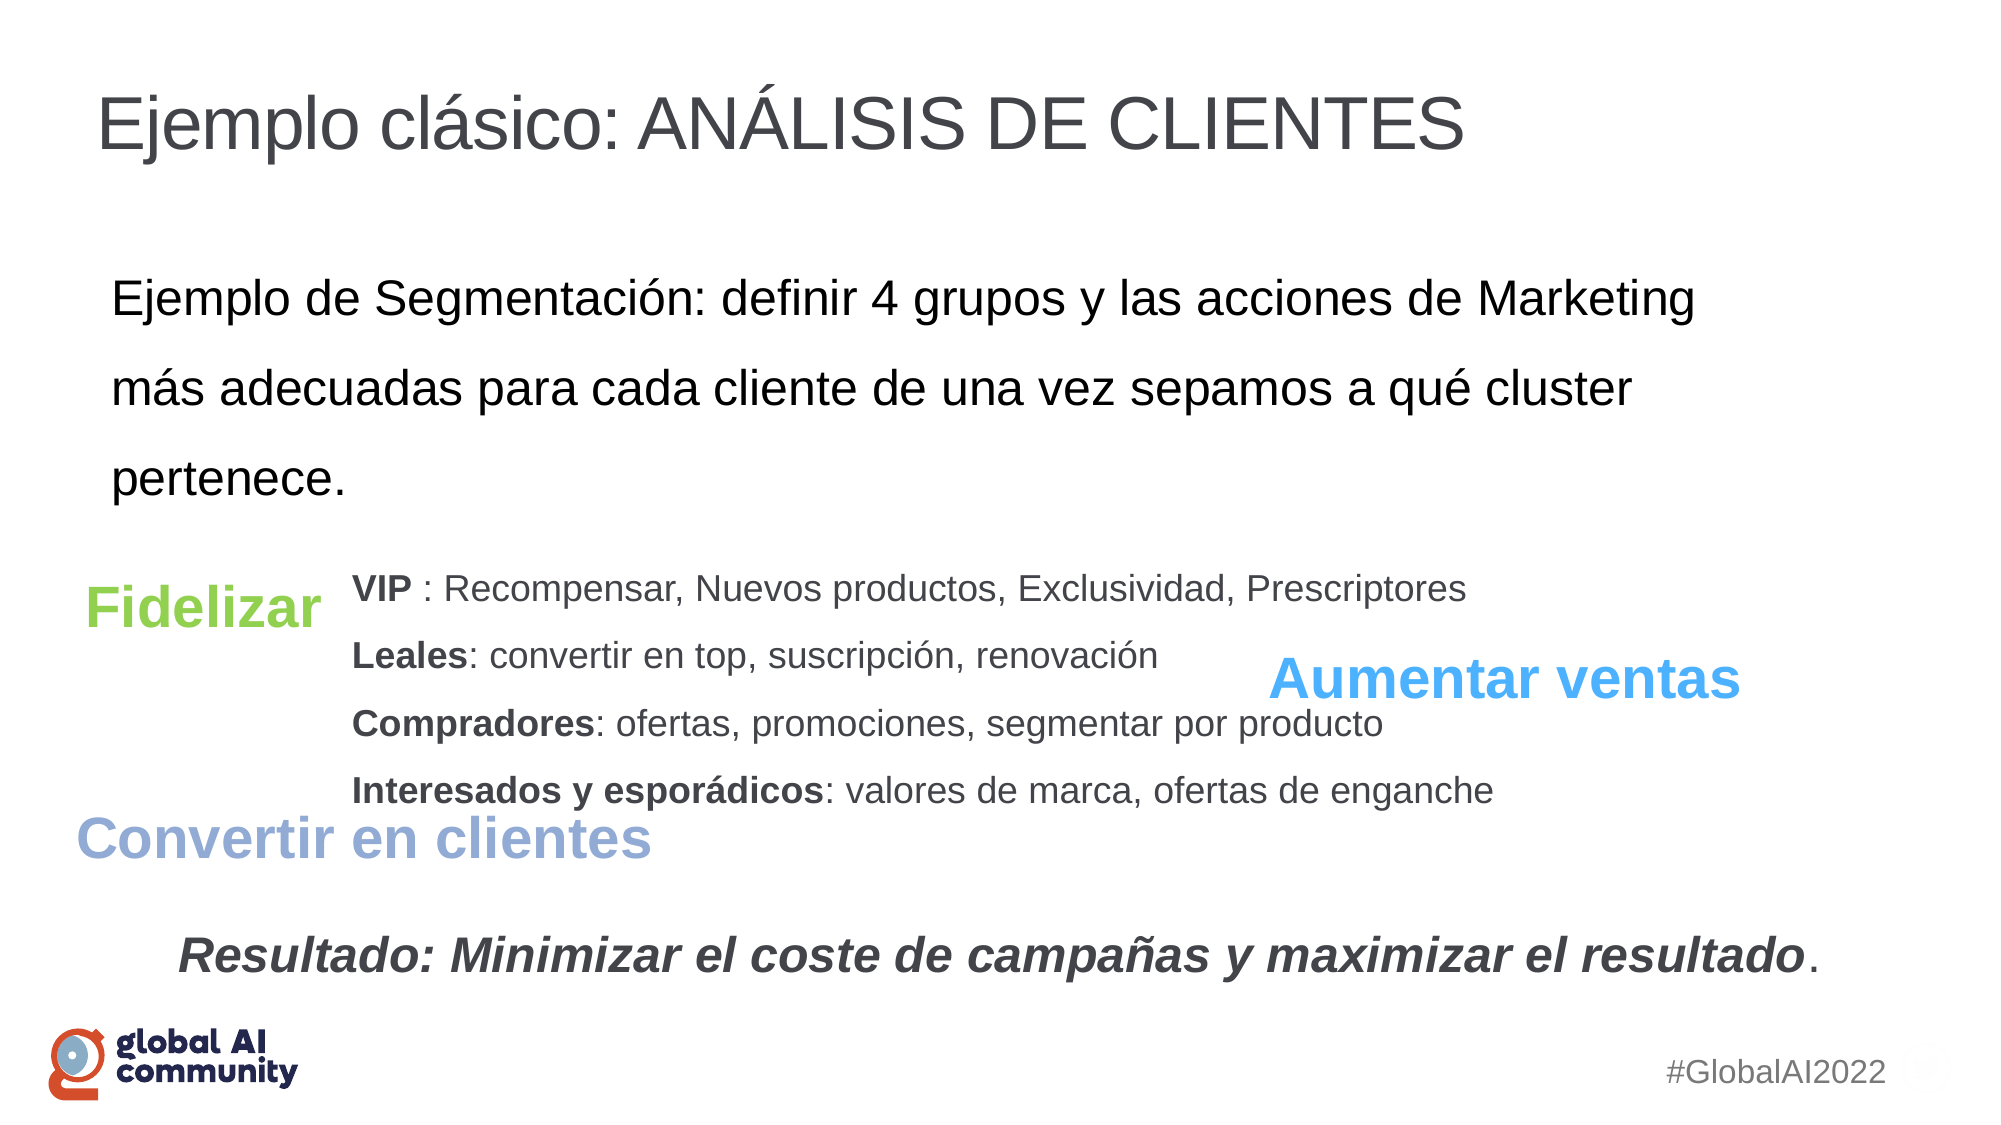

# Ejemplo clásico: ANÁLISIS DE CLIENTES
Ejemplo de Segmentación: definir 4 grupos y las acciones de Marketing más adecuadas para cada cliente de una vez sepamos a qué cluster pertenece.

VIP : Recompensar, Nuevos productos, Exclusividad, Prescriptores
Leales: convertir en top, suscripción, renovación
Compradores: ofertas, promociones, segmentar por producto
Interesados y esporádicos: valores de marca, ofertas de enganche
Fidelizar
Aumentar ventas
Convertir en clientes
Resultado: Minimizar el coste de campañas y maximizar el resultado.